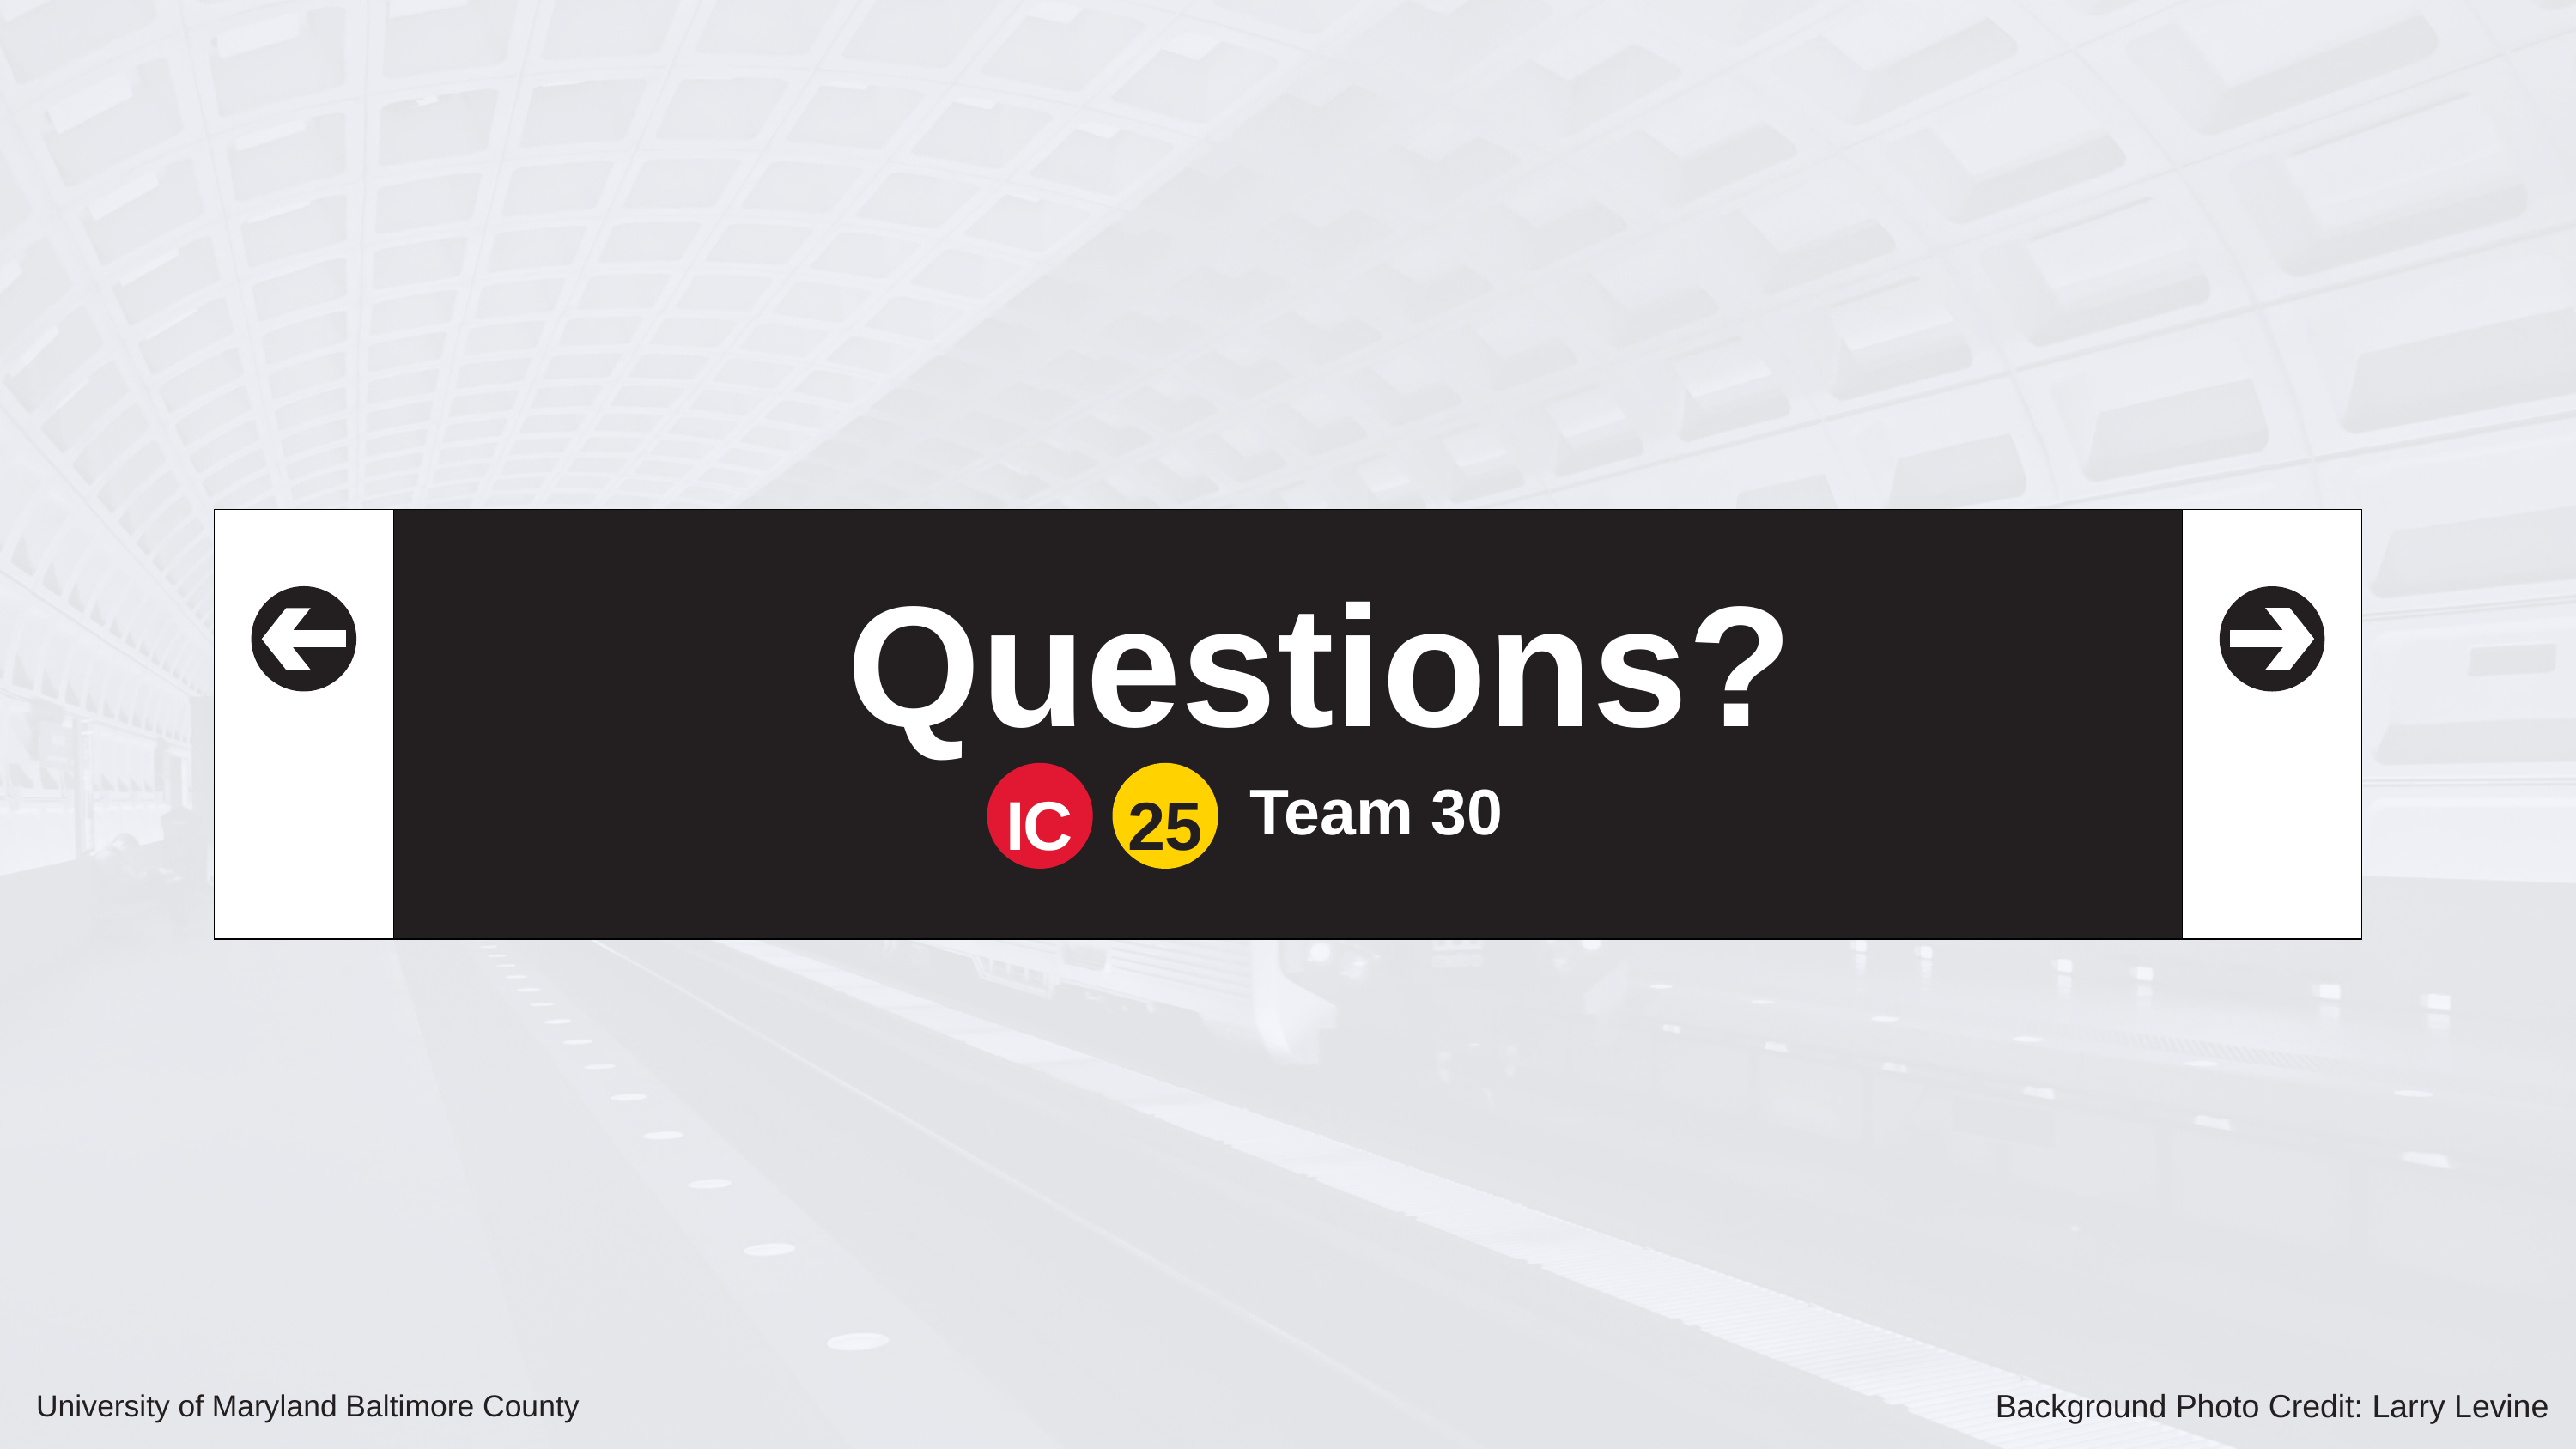

Questions?

Team 30

IC
25
Background Photo Credit: Larry Levine
University of Maryland Baltimore County